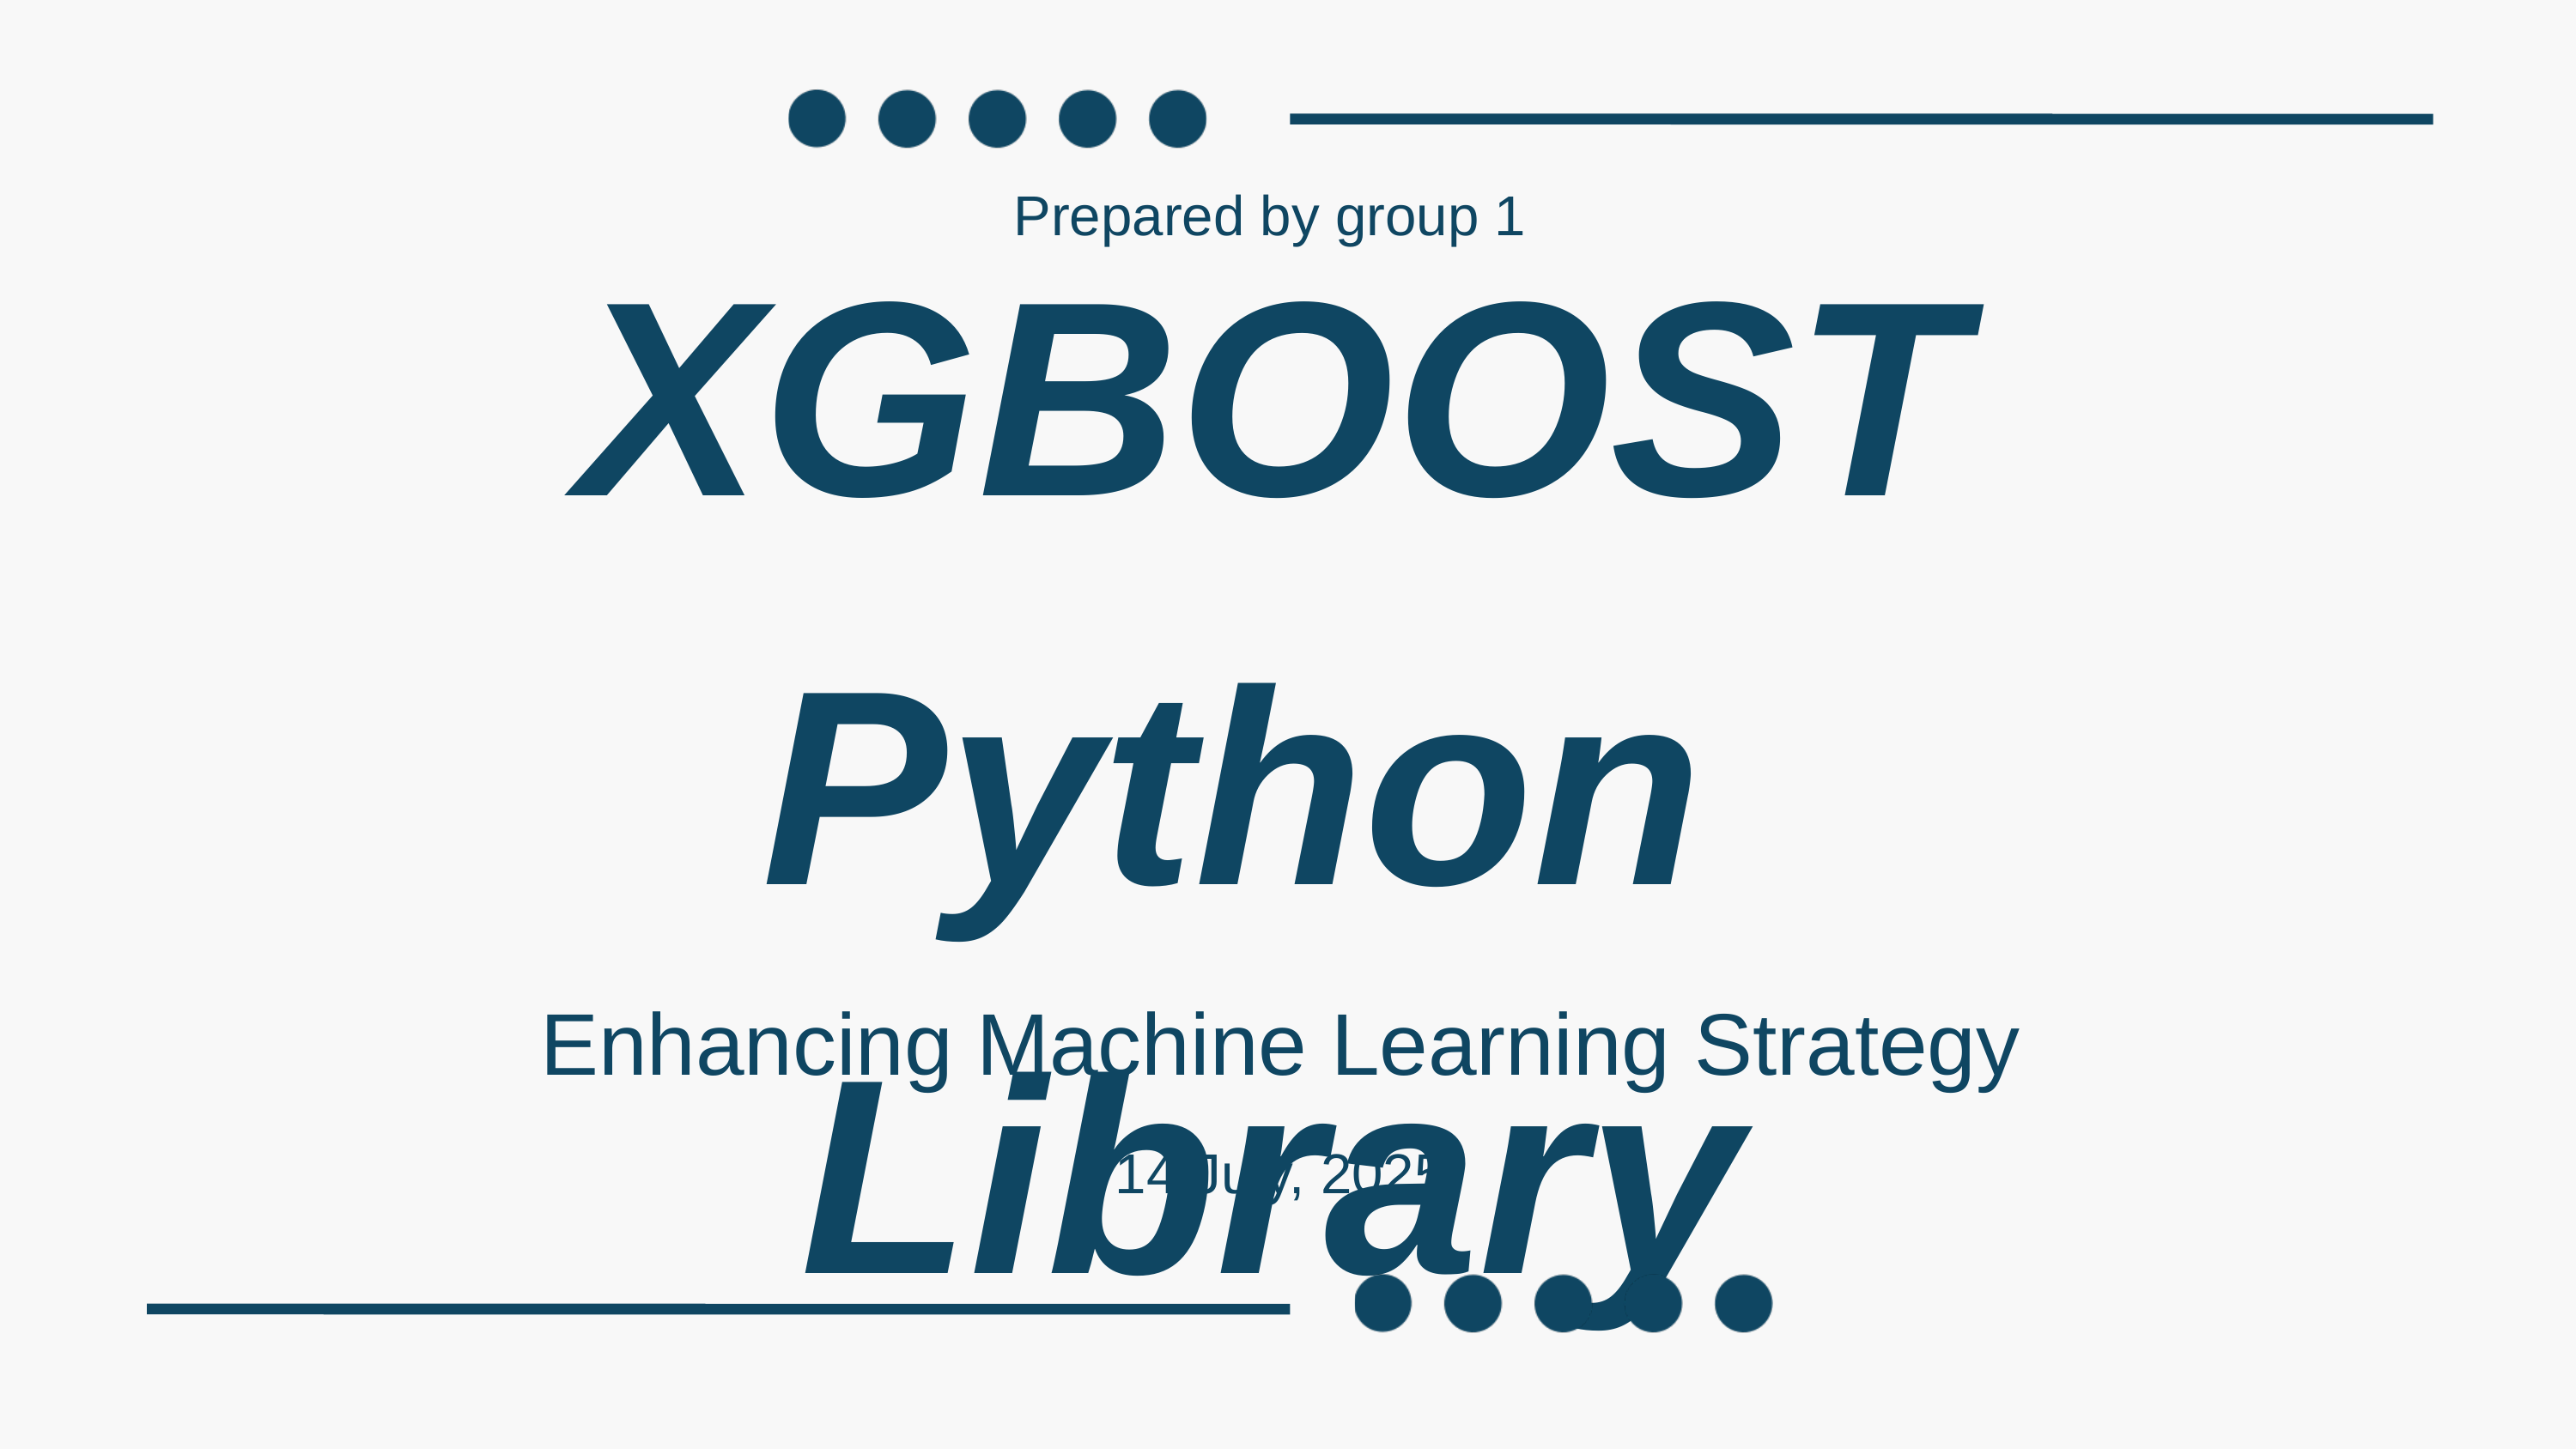

XGBOOST Python
Library
Prepared by group 1
Enhancing Machine Learning Strategy
14 July, 2025